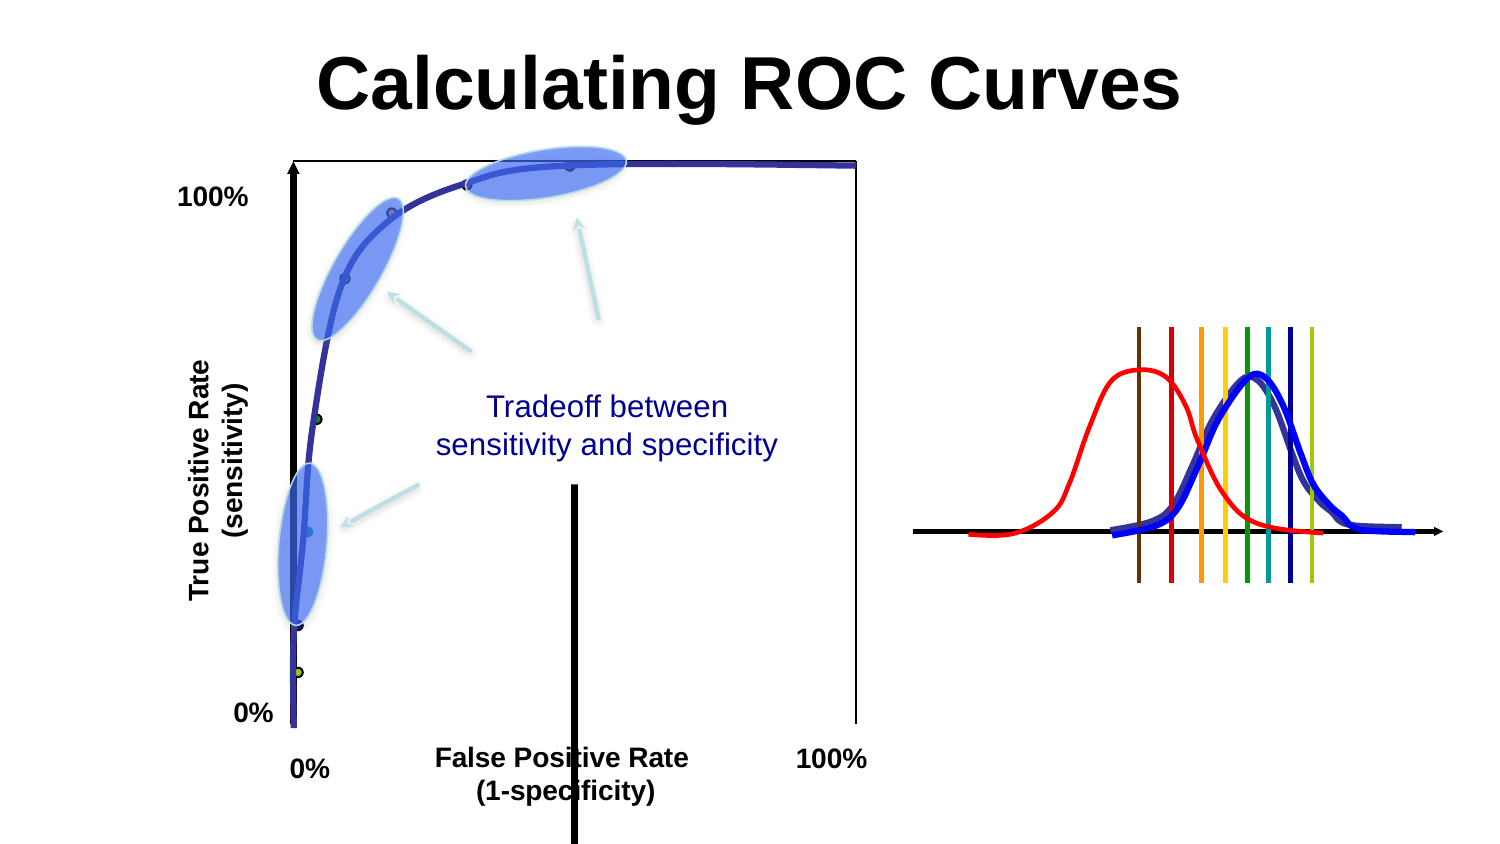

# Calculating ROC Curves

100%
True Positive Rate      (sensitivity)
0%
False Positive Rate
(1-specificity)
100%
0%

Tradeoff between sensitivity and specificity